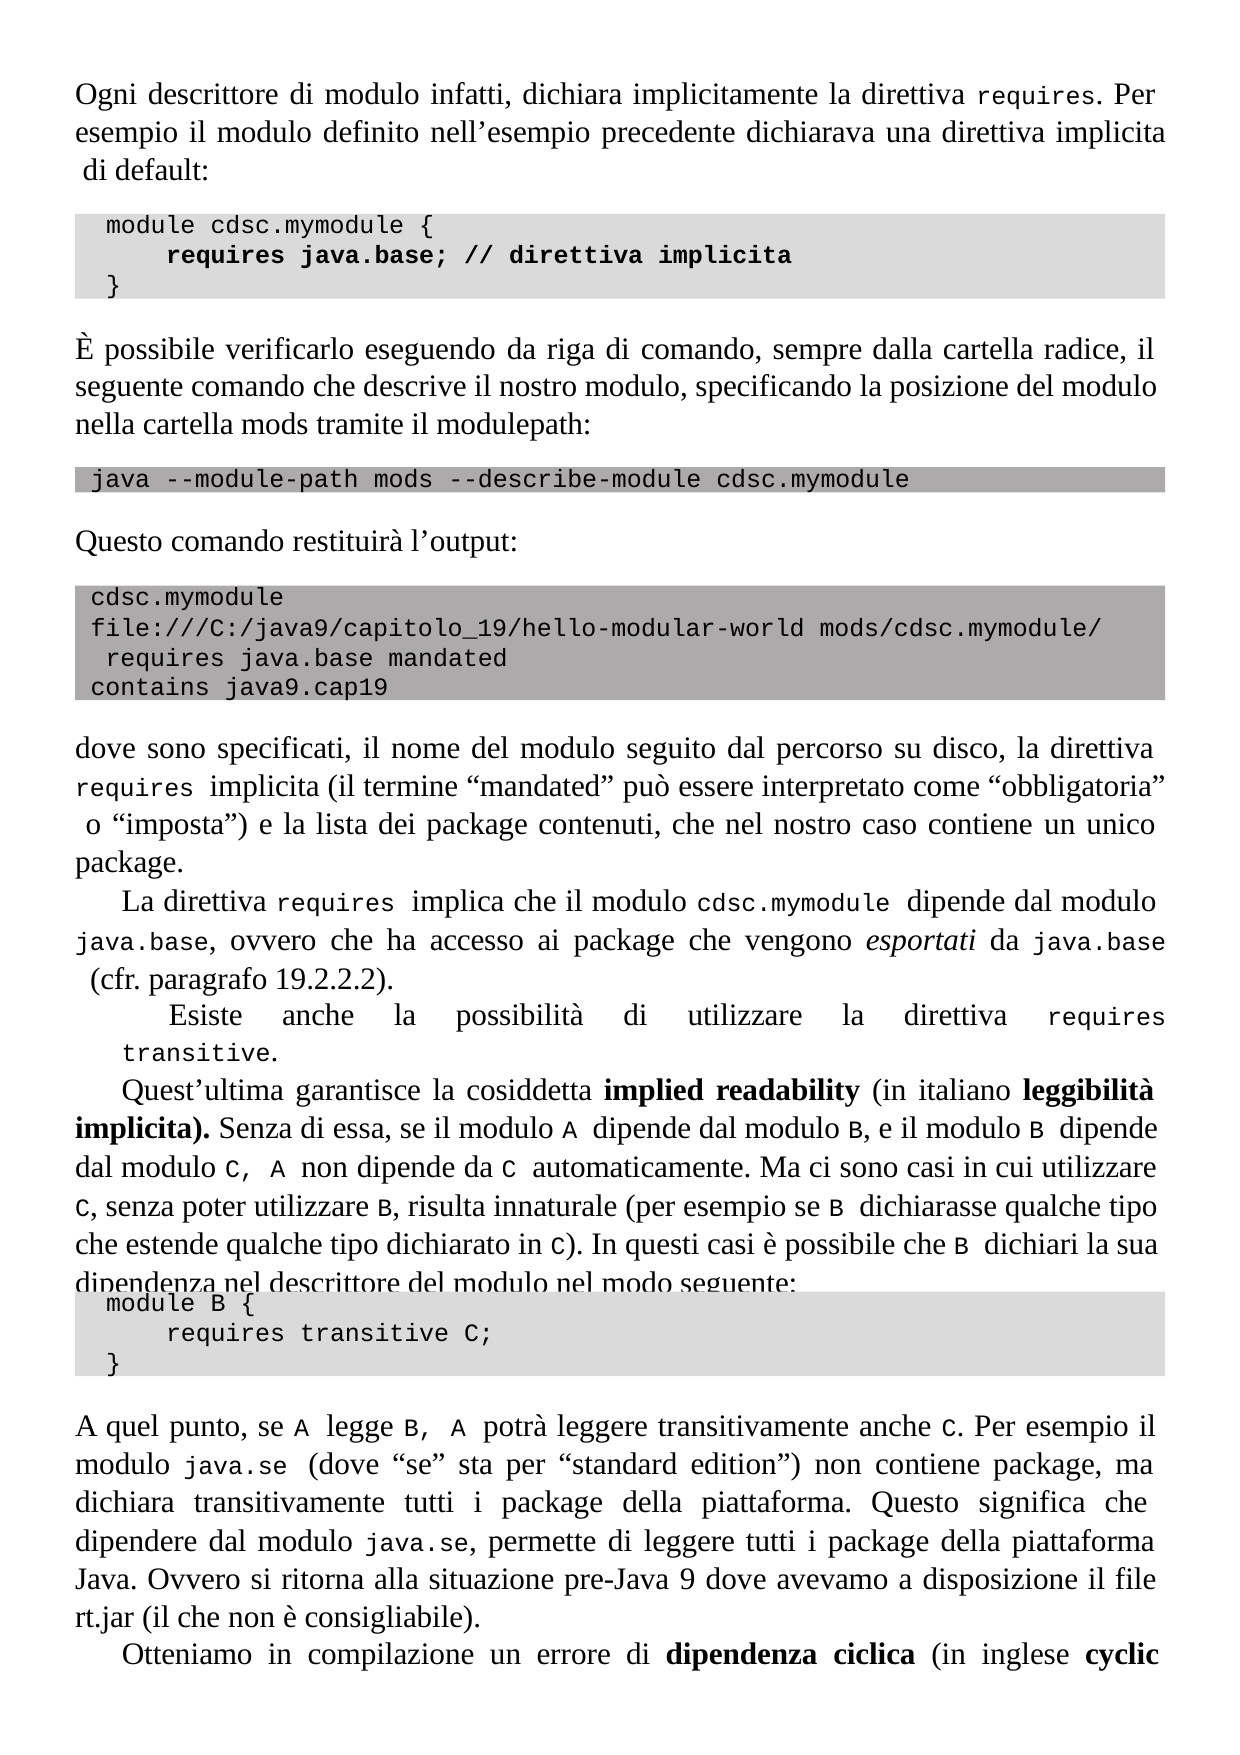

Ogni descrittore di modulo infatti, dichiara implicitamente la direttiva requires. Per  esempio il modulo definito nell’esempio precedente dichiarava una direttiva implicita  di default:
module cdsc.mymodule {
requires java.base; // direttiva implicita
}
È possibile verificarlo eseguendo da riga di comando, sempre dalla cartella radice, il  seguente comando che descrive il nostro modulo, specificando la posizione del modulo  nella cartella mods tramite il modulepath:
java --module-path mods --describe-module cdsc.mymodule
Questo comando restituirà l’output:
cdsc.mymodule
file:///C:/java9/capitolo_19/hello-modular-world mods/cdsc.mymodule/  requires java.base mandated
contains java9.cap19
dove sono specificati, il nome del modulo seguito dal percorso su disco, la direttiva  requires implicita (il termine “mandated” può essere interpretato come “obbligatoria”  o “imposta”) e la lista dei package contenuti, che nel nostro caso contiene un unico  package.
La direttiva requires implica che il modulo cdsc.mymodule dipende dal modulo  java.base, ovvero che ha accesso ai package che vengono esportati da java.base  (cfr. paragrafo 19.2.2.2).
Esiste anche la possibilità di utilizzare la direttiva requires transitive.
Quest’ultima garantisce la cosiddetta implied readability (in italiano leggibilità  implicita). Senza di essa, se il modulo A dipende dal modulo B, e il modulo B dipende  dal modulo C, A non dipende da C automaticamente. Ma ci sono casi in cui utilizzare  C, senza poter utilizzare B, risulta innaturale (per esempio se B dichiarasse qualche tipo  che estende qualche tipo dichiarato in C). In questi casi è possibile che B dichiari la sua  dipendenza nel descrittore del modulo nel modo seguente:
module B {
requires transitive C;
}
A quel punto, se A legge B, A potrà leggere transitivamente anche C. Per esempio il  modulo java.se (dove “se” sta per “standard edition”) non contiene package, ma  dichiara transitivamente tutti i package della piattaforma. Questo significa che  dipendere dal modulo java.se, permette di leggere tutti i package della piattaforma  Java. Ovvero si ritorna alla situazione pre-Java 9 dove avevamo a disposizione il file  rt.jar (il che non è consigliabile).
Otteniamo in compilazione un errore di dipendenza ciclica (in inglese cyclic